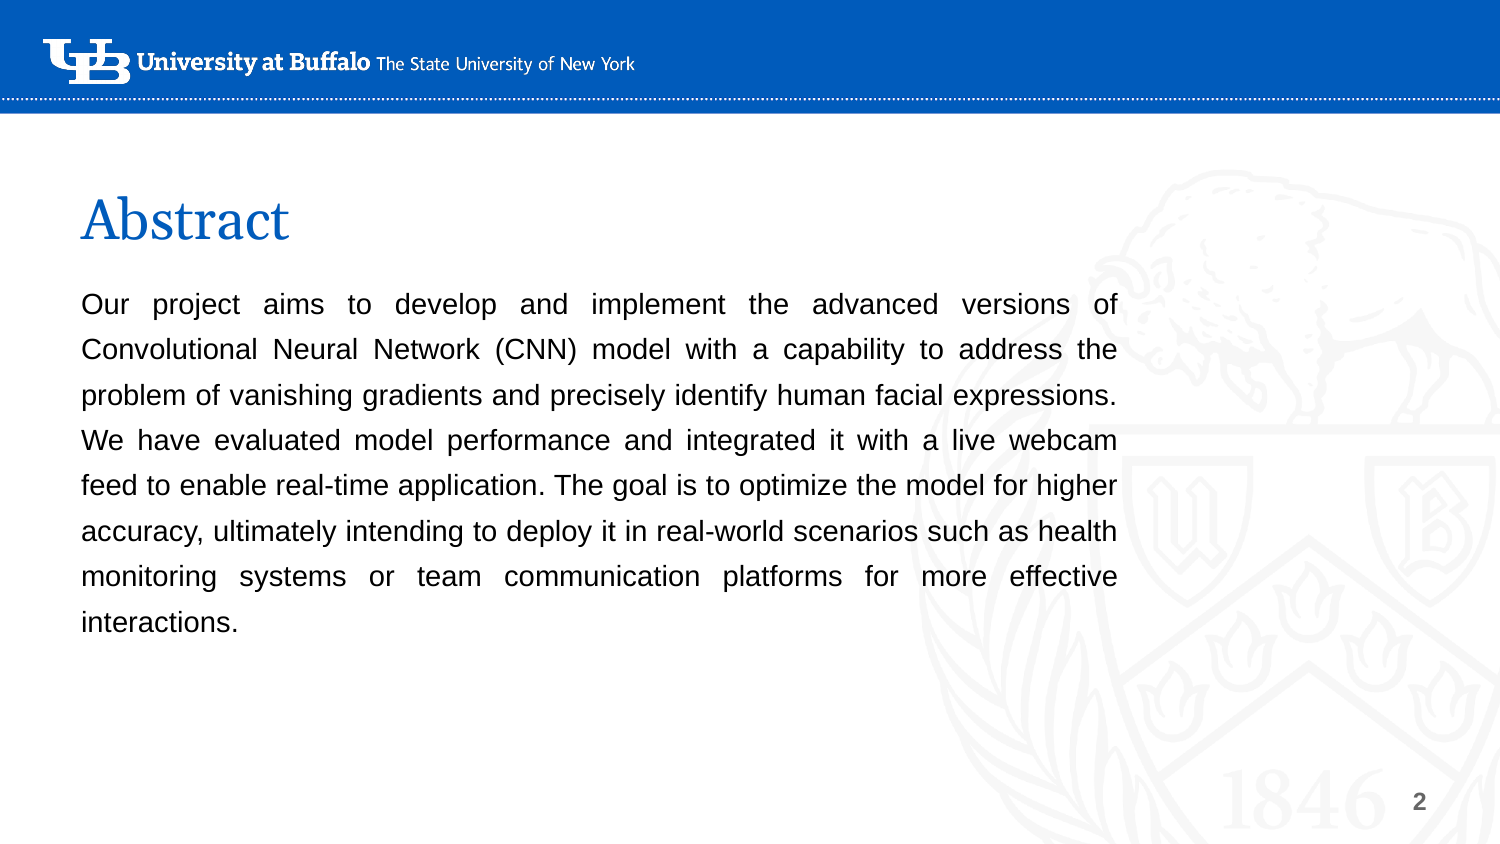

# Abstract
Our project aims to develop and implement the advanced versions of Convolutional Neural Network (CNN) model with a capability to address the problem of vanishing gradients and precisely identify human facial expressions. We have evaluated model performance and integrated it with a live webcam feed to enable real-time application. The goal is to optimize the model for higher accuracy, ultimately intending to deploy it in real-world scenarios such as health monitoring systems or team communication platforms for more effective interactions.
2